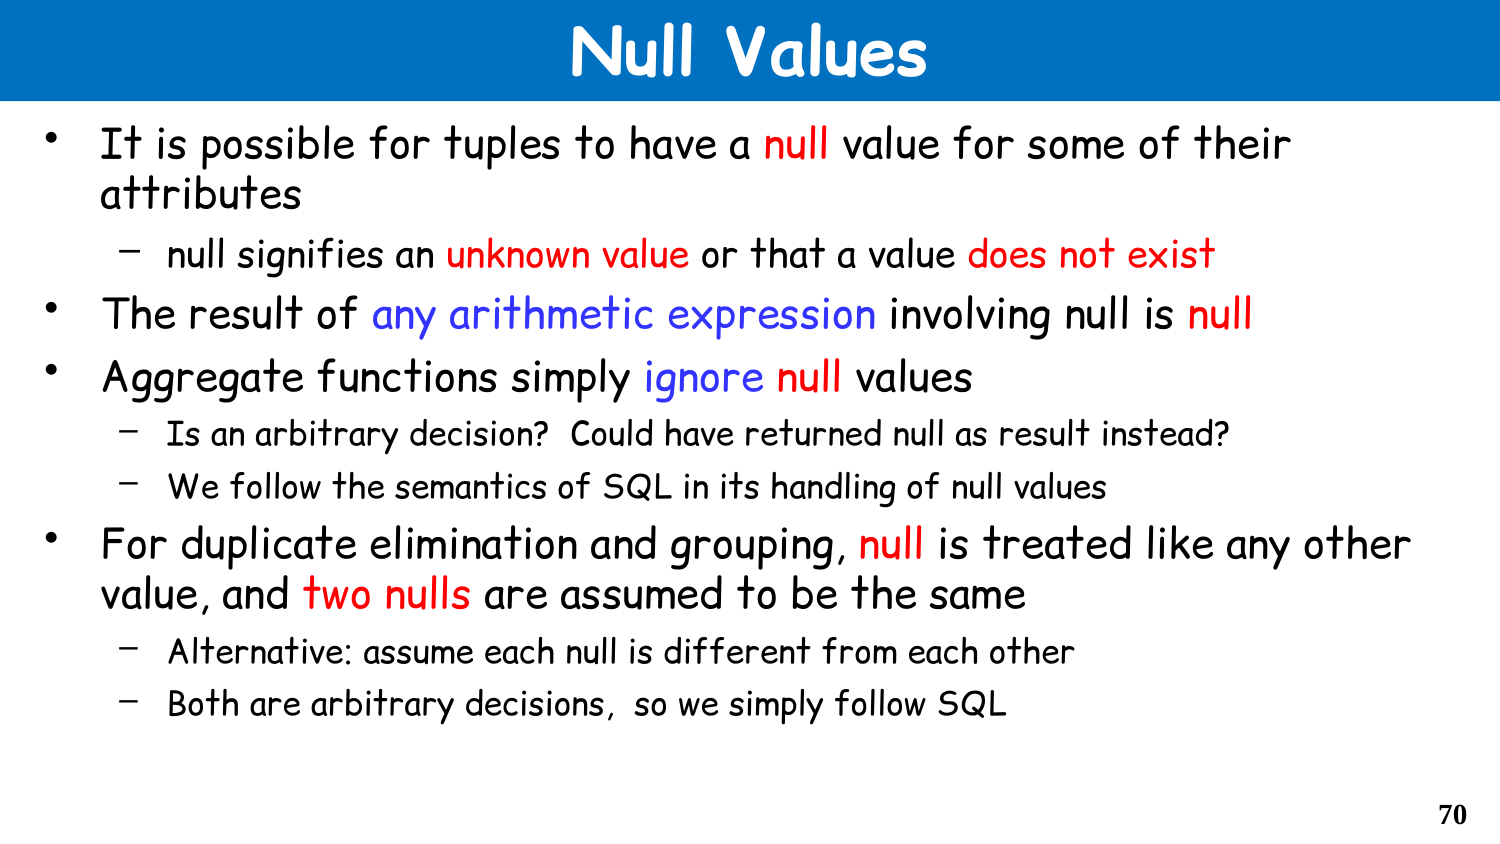

# Null Values
It is possible for tuples to have a null value for some of their attributes
null signifies an unknown value or that a value does not exist
The result of any arithmetic expression involving null is null
Aggregate functions simply ignore null values
Is an arbitrary decision?  Could have returned null as result instead?
We follow the semantics of SQL in its handling of null values
For duplicate elimination and grouping, null is treated like any other value, and two nulls are assumed to be the same
Alternative: assume each null is different from each other
Both are arbitrary decisions,  so we simply follow SQL